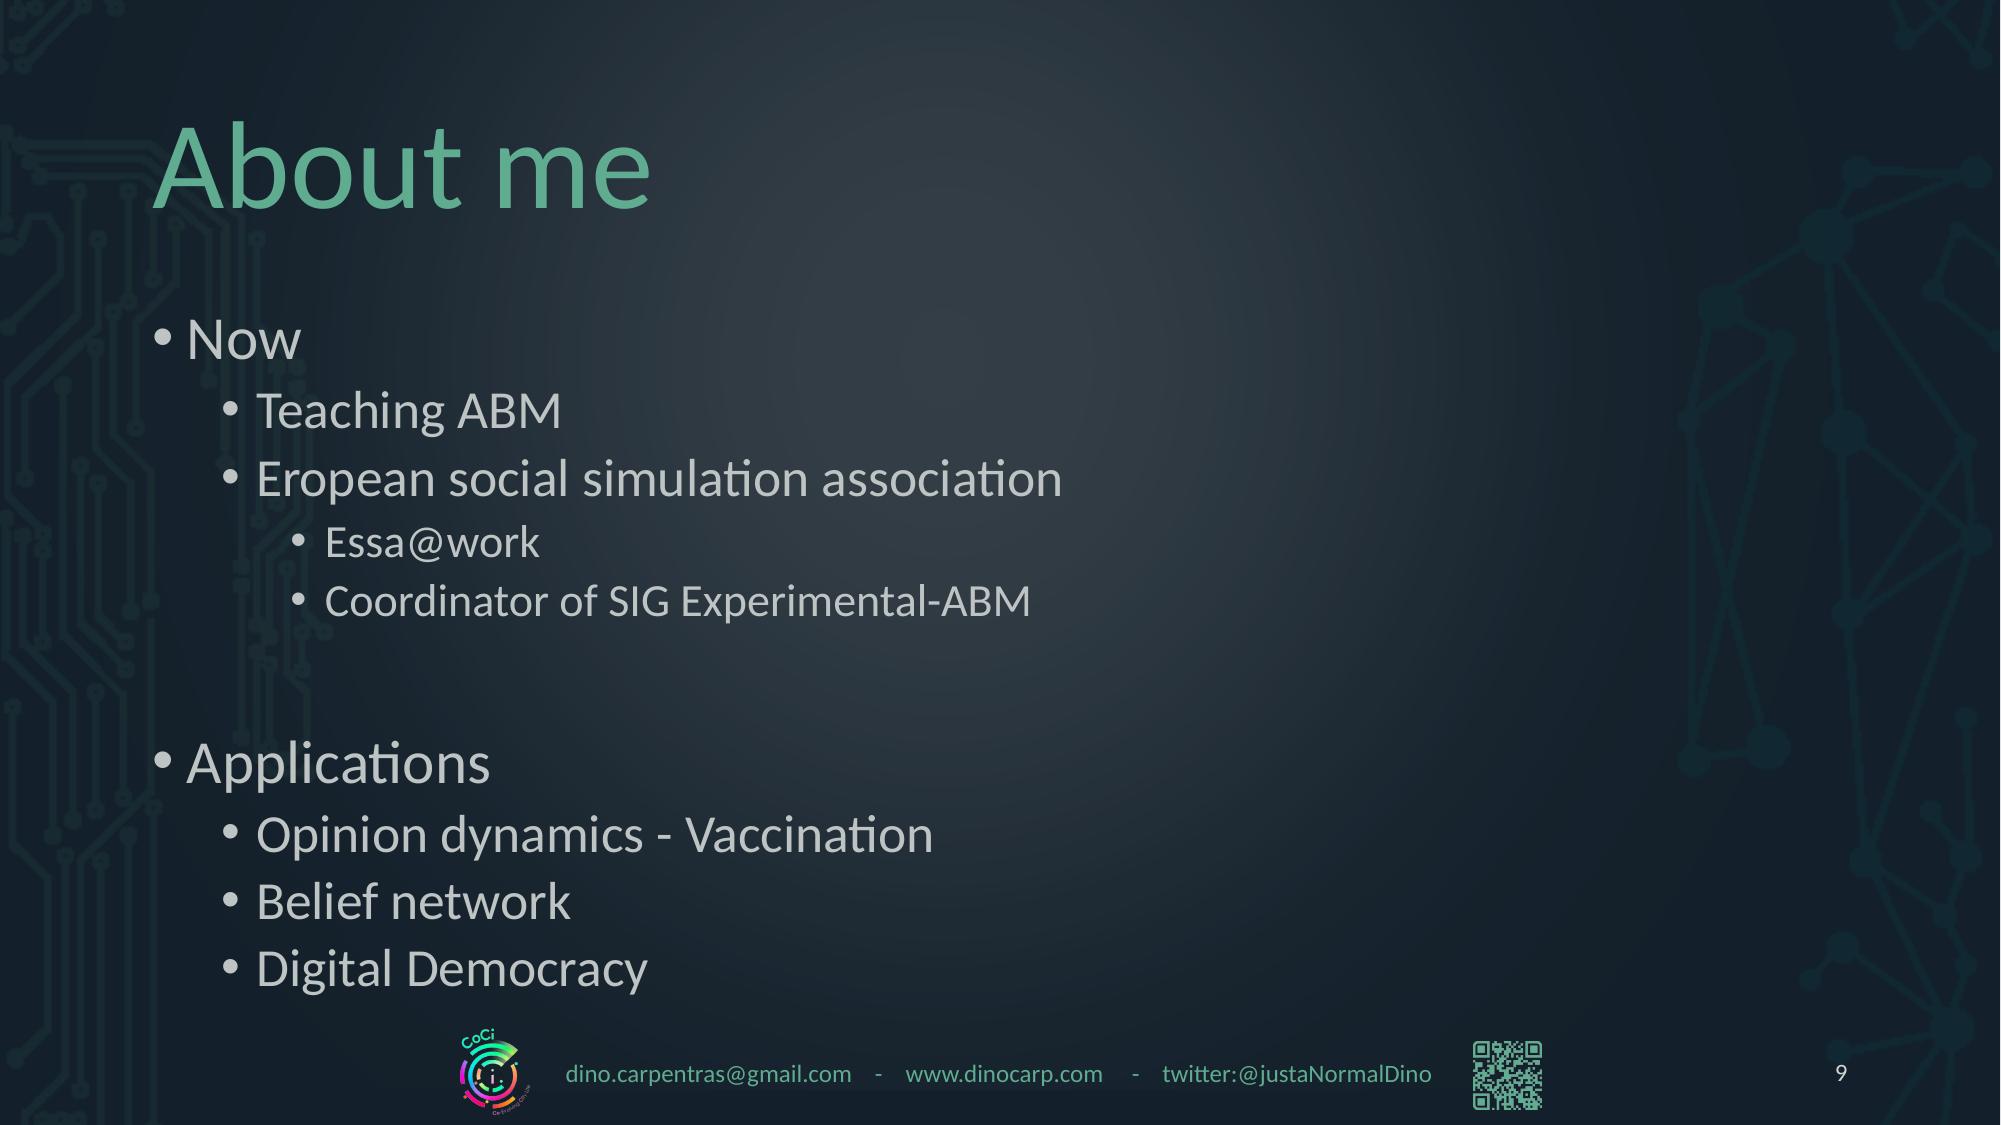

# About me
Now
Teaching ABM
Eropean social simulation association
Essa@work
Coordinator of SIG Experimental-ABM

Applications
Opinion dynamics - Vaccination
Belief network
Digital Democracy

9